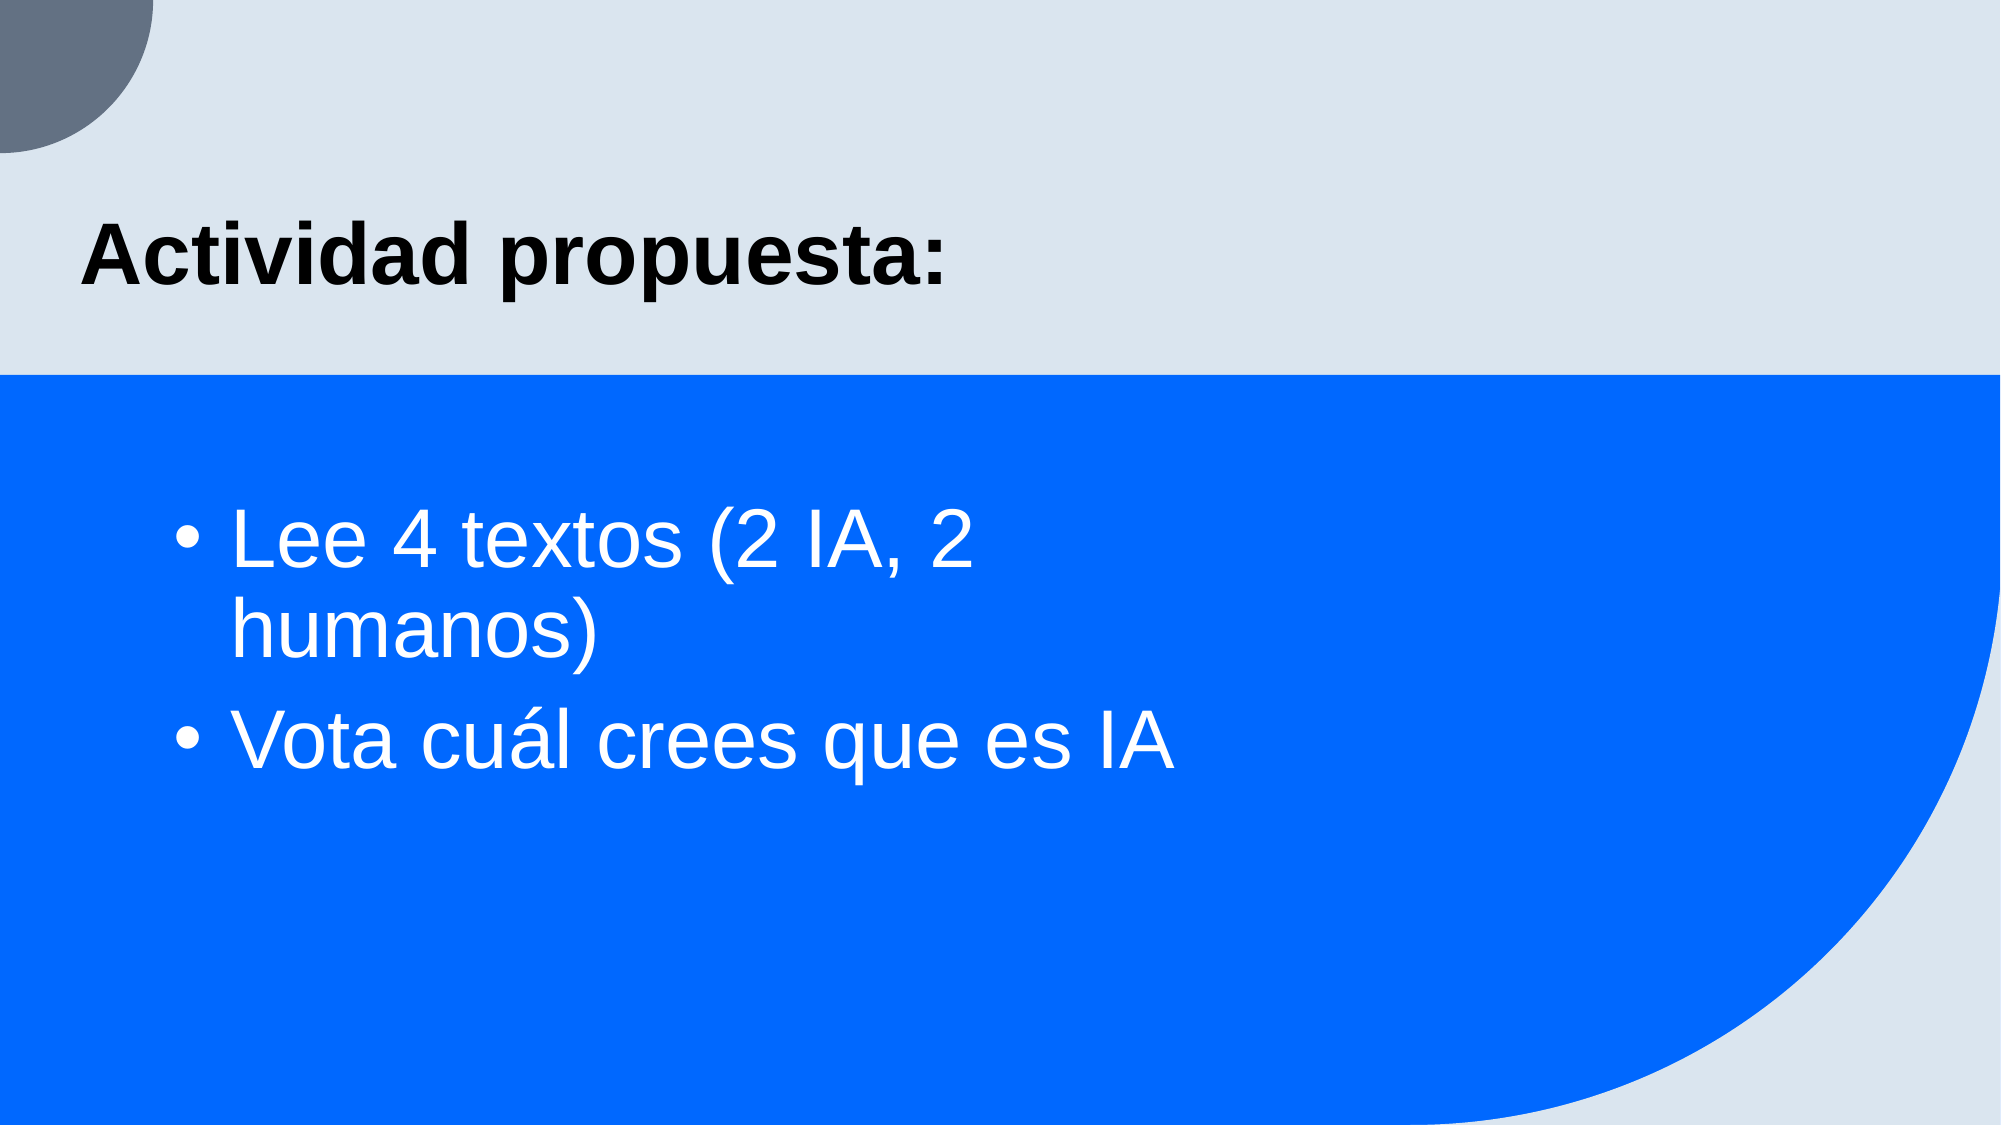

# Actividad propuesta:
Lee 4 textos (2 IA, 2 humanos)
Vota cuál crees que es IA